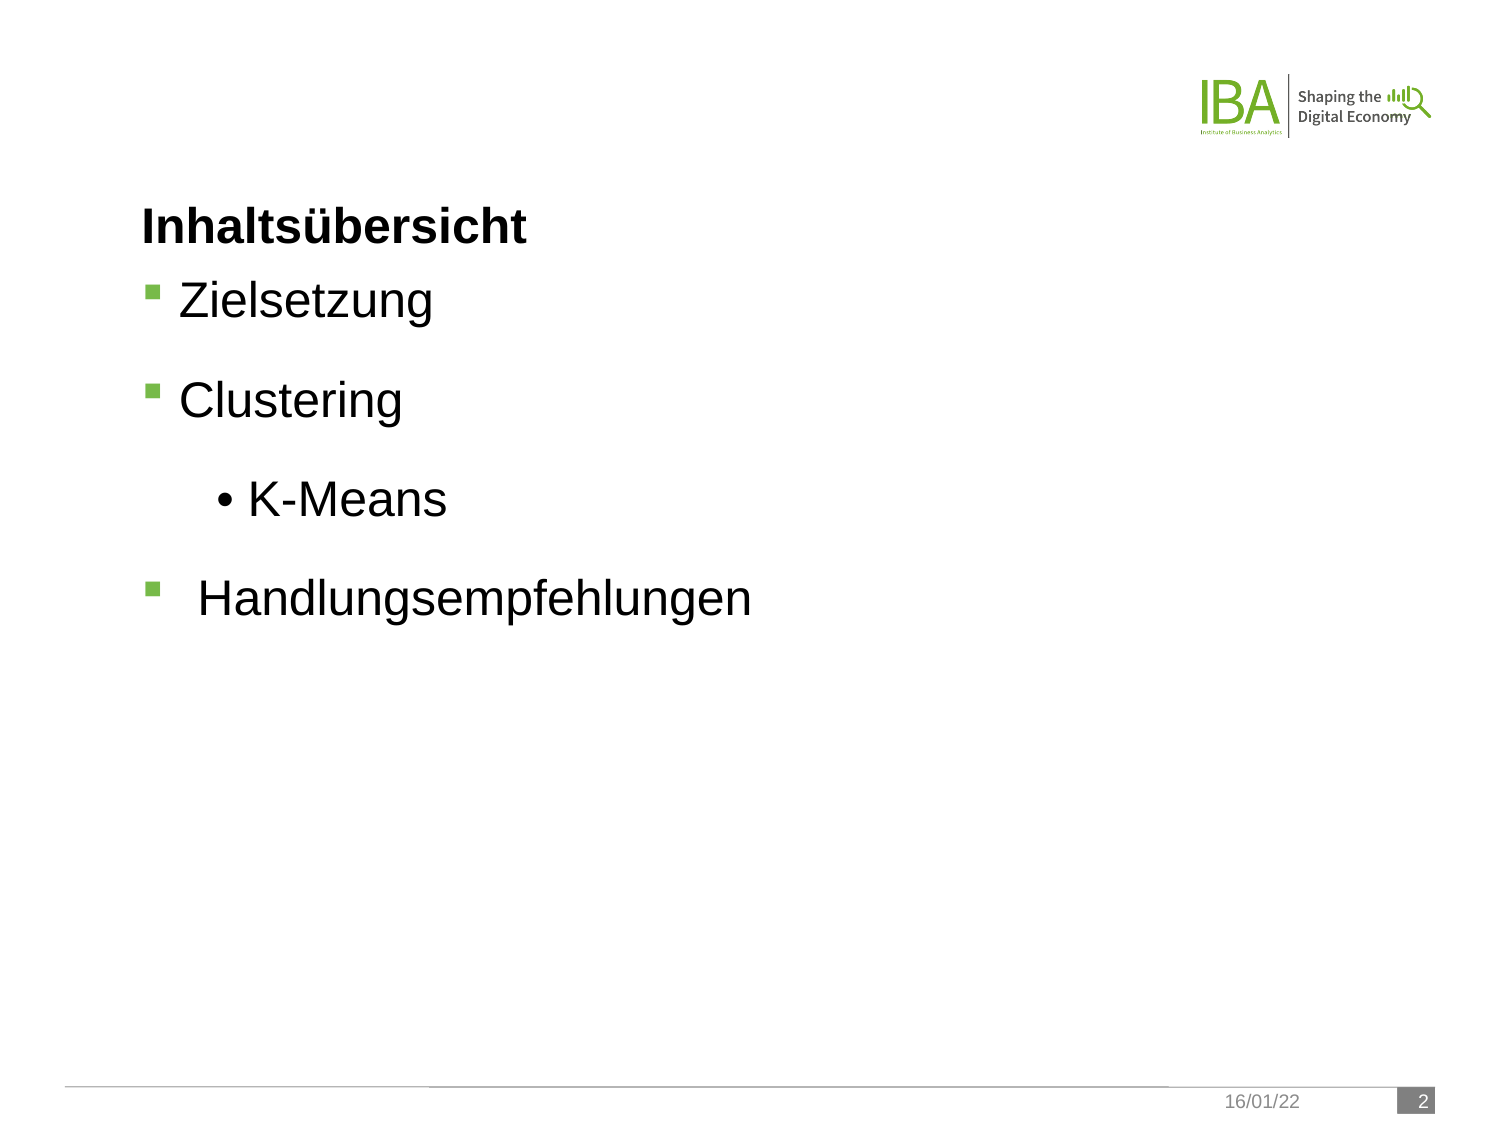

Inhaltsübersicht
Zielsetzung
Clustering
• K-Means
Handlungsempfehlungen
16/01/22
 2